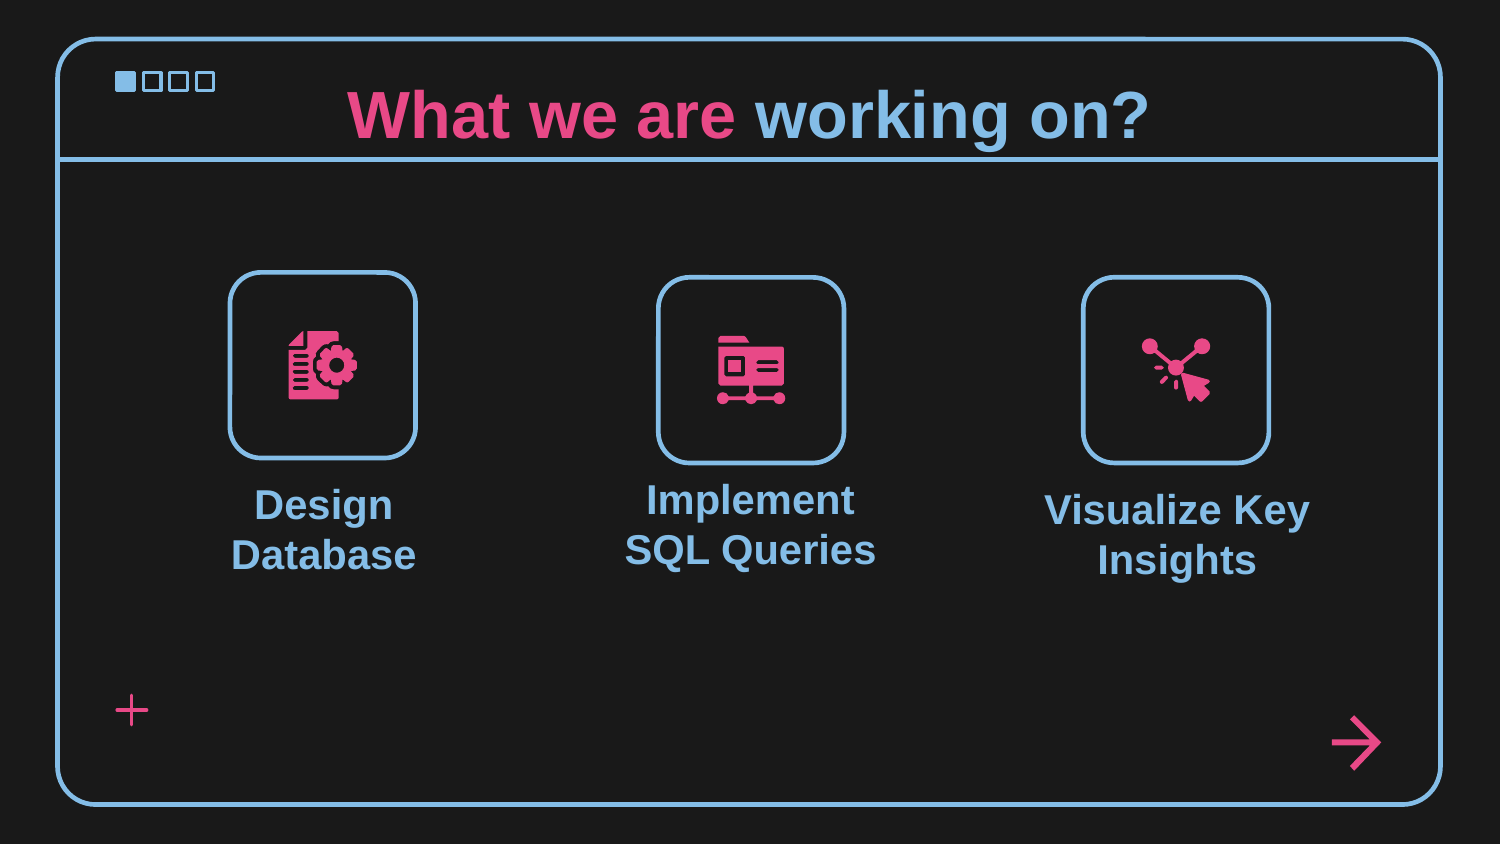

# What we are working on?

Implement
SQL Queries
Design
Database
Visualize Key Insights